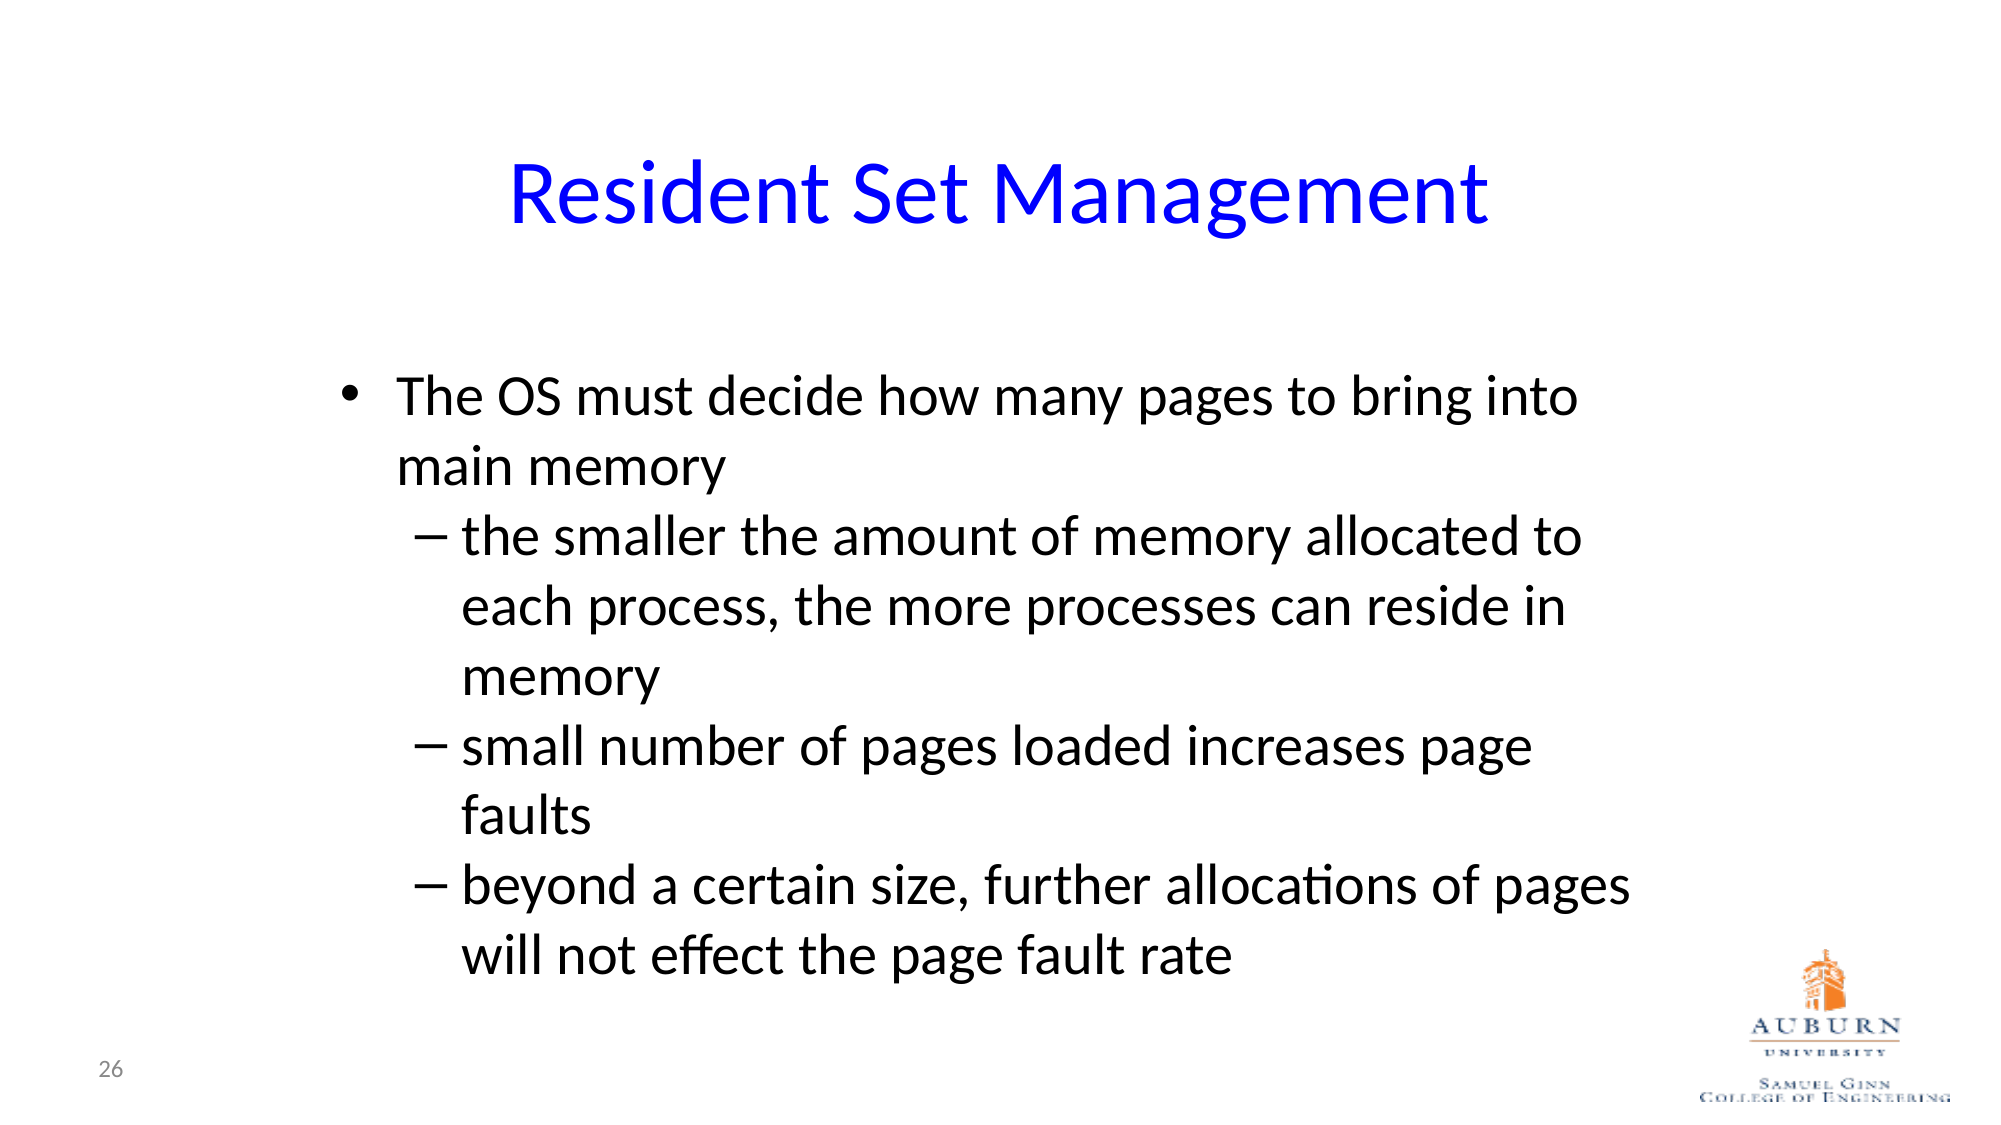

Resident Set Management
The OS must decide how many pages to bring into main memory
the smaller the amount of memory allocated to each process, the more processes can reside in memory
small number of pages loaded increases page faults
beyond a certain size, further allocations of pages will not effect the page fault rate
26